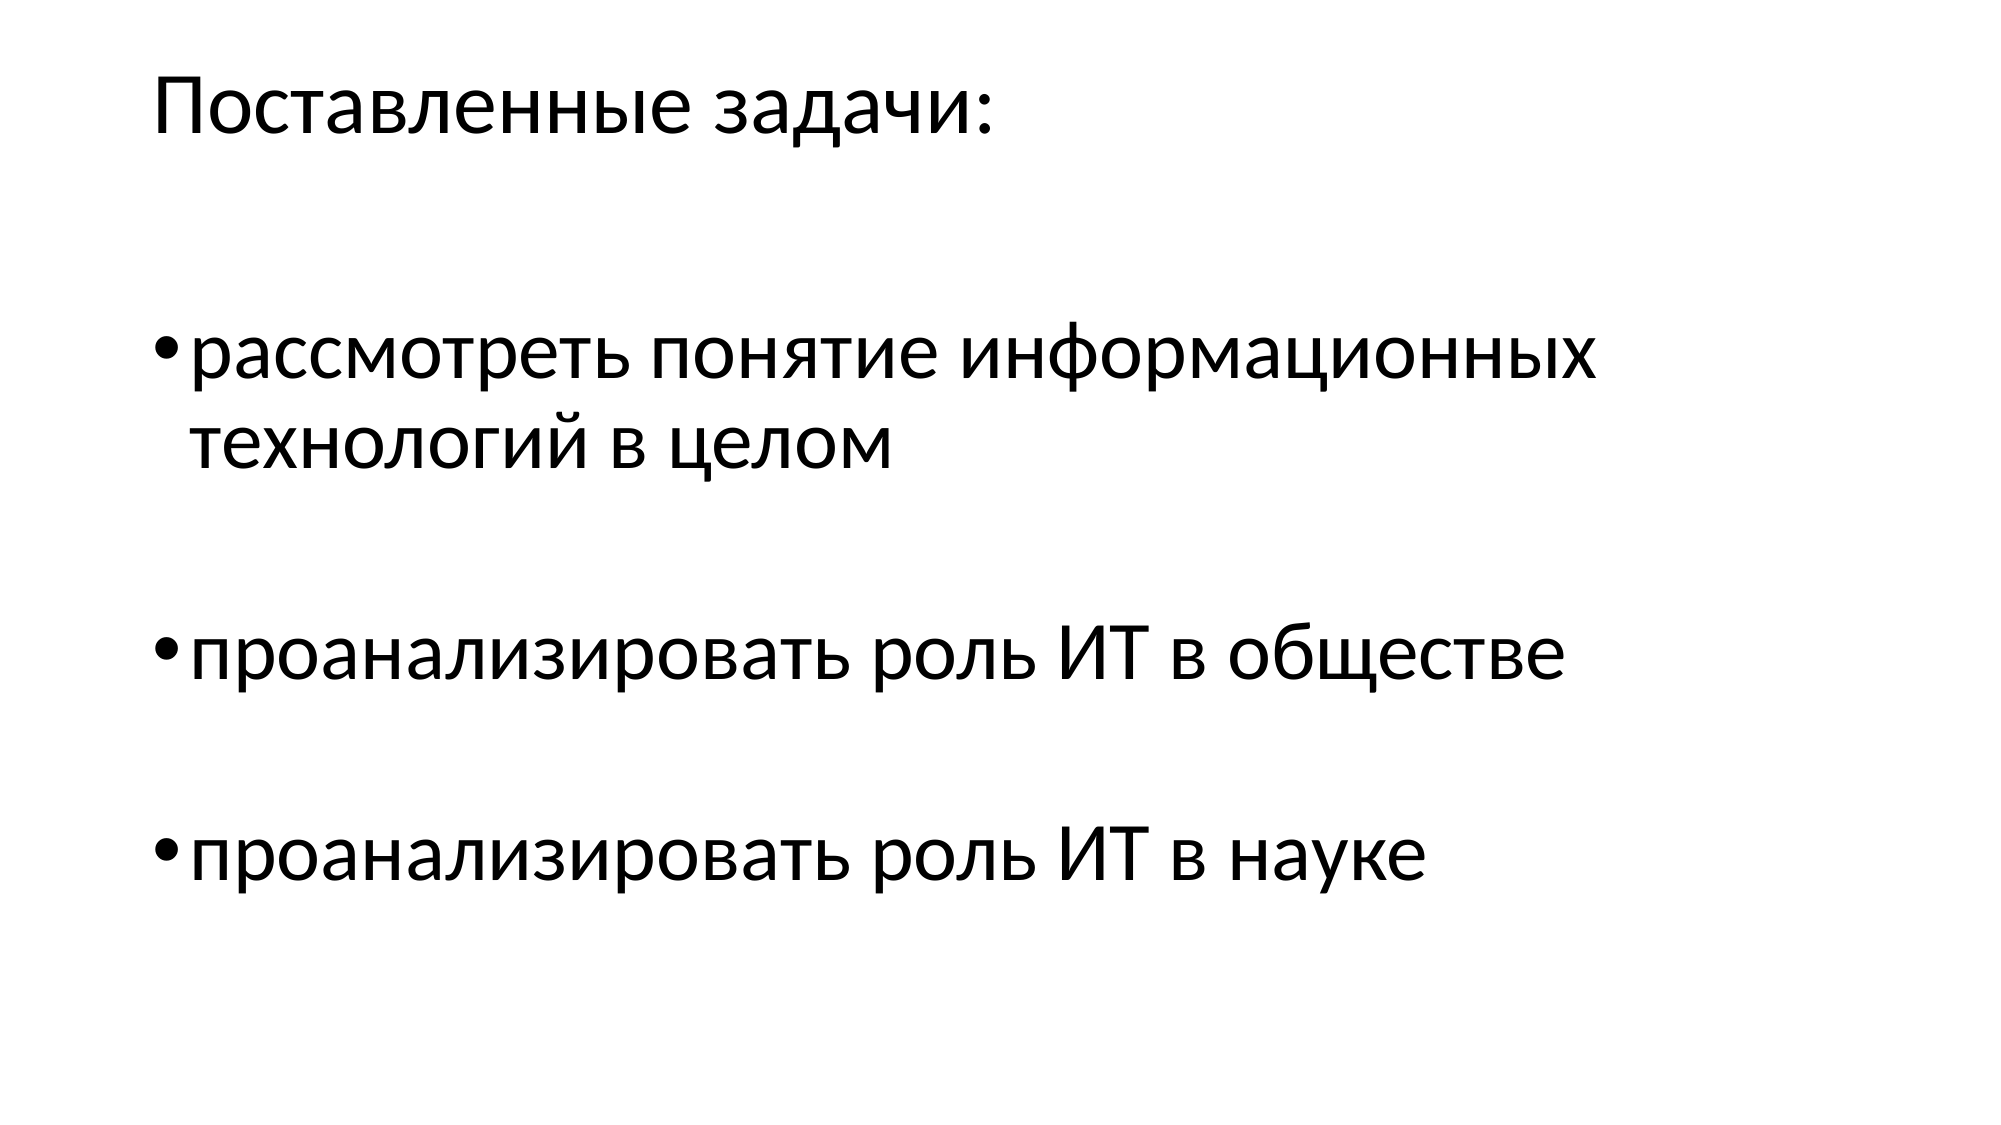

# Поставленные задачи:
рассмотреть понятие информационных технологий в целом
проанализировать роль ИТ в обществе
проанализировать роль ИТ в науке